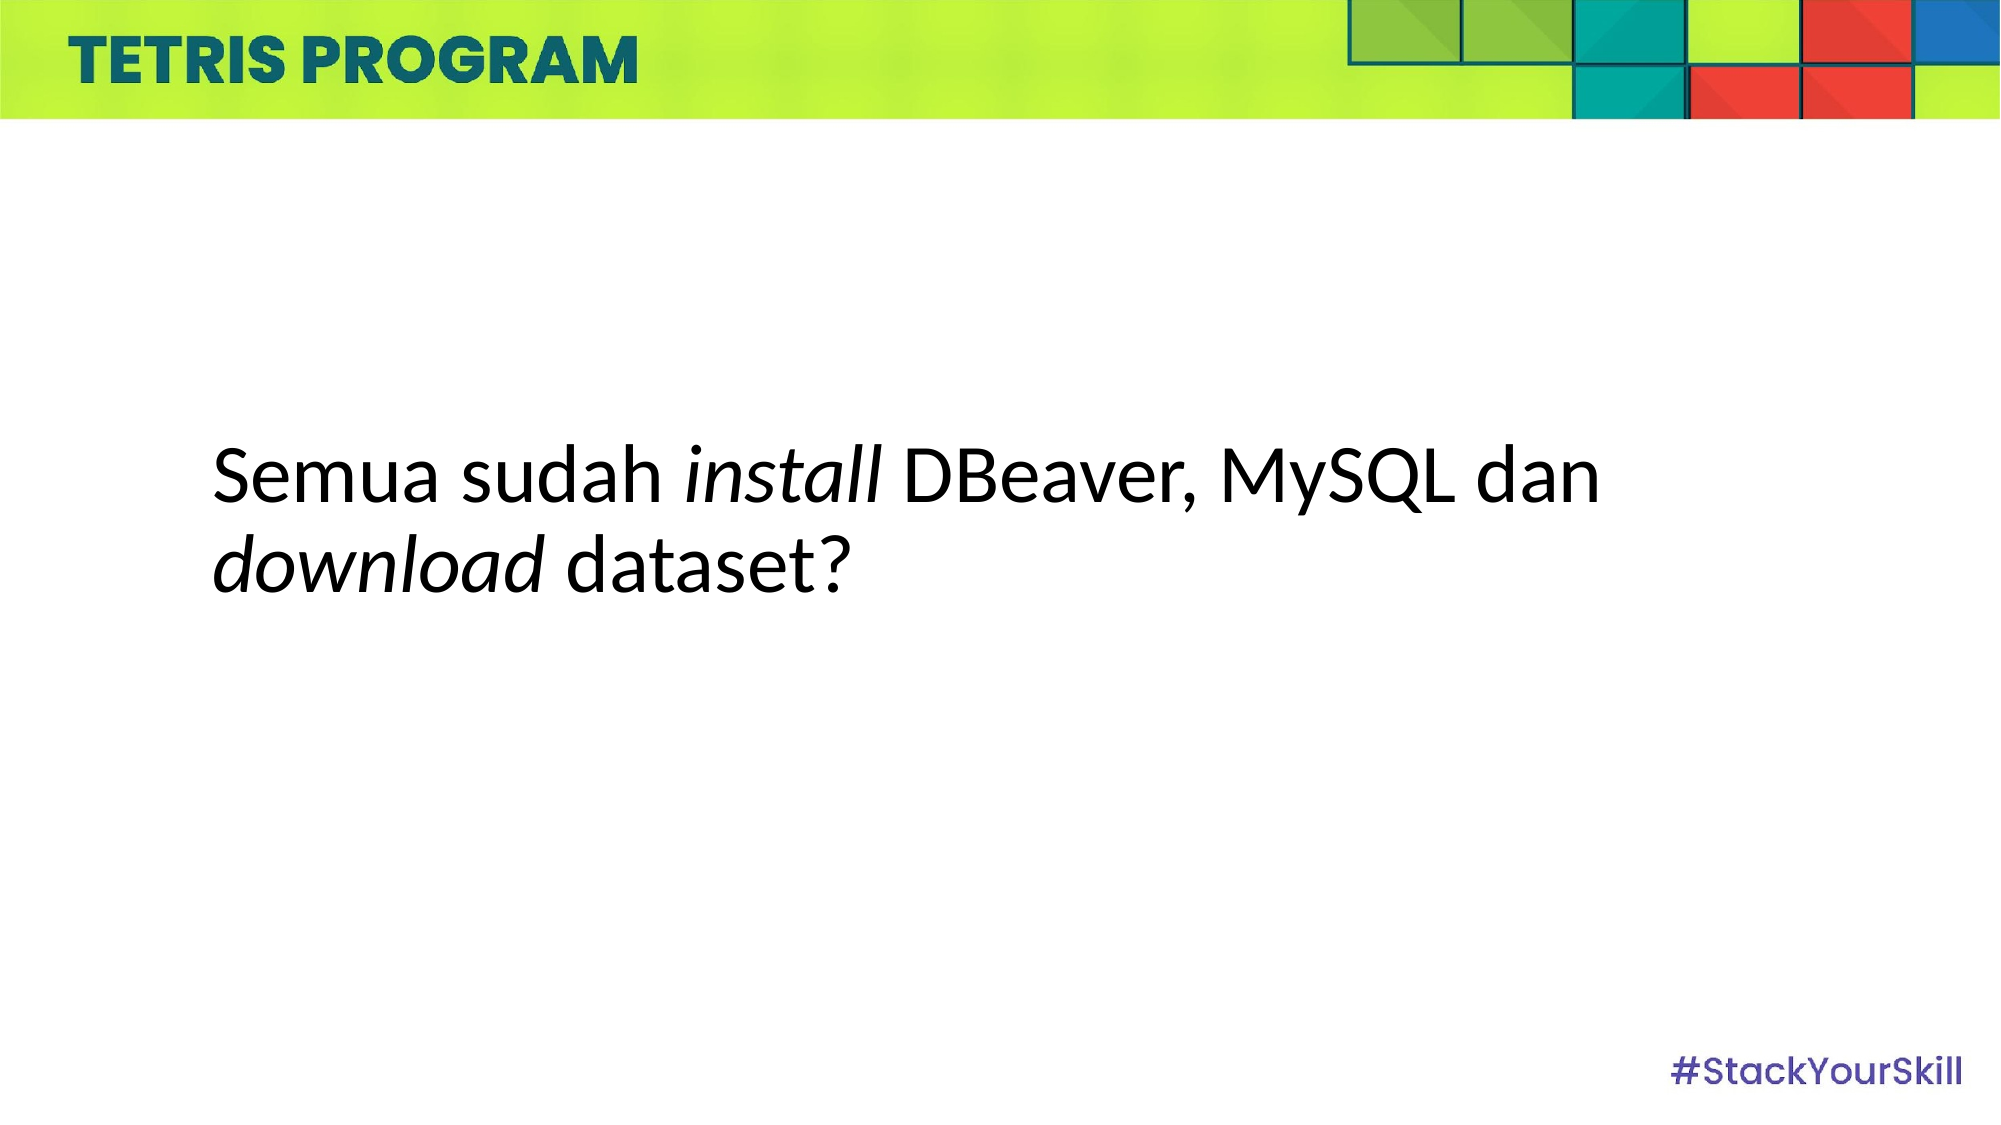

Semua sudah install DBeaver, MySQL dan download dataset?